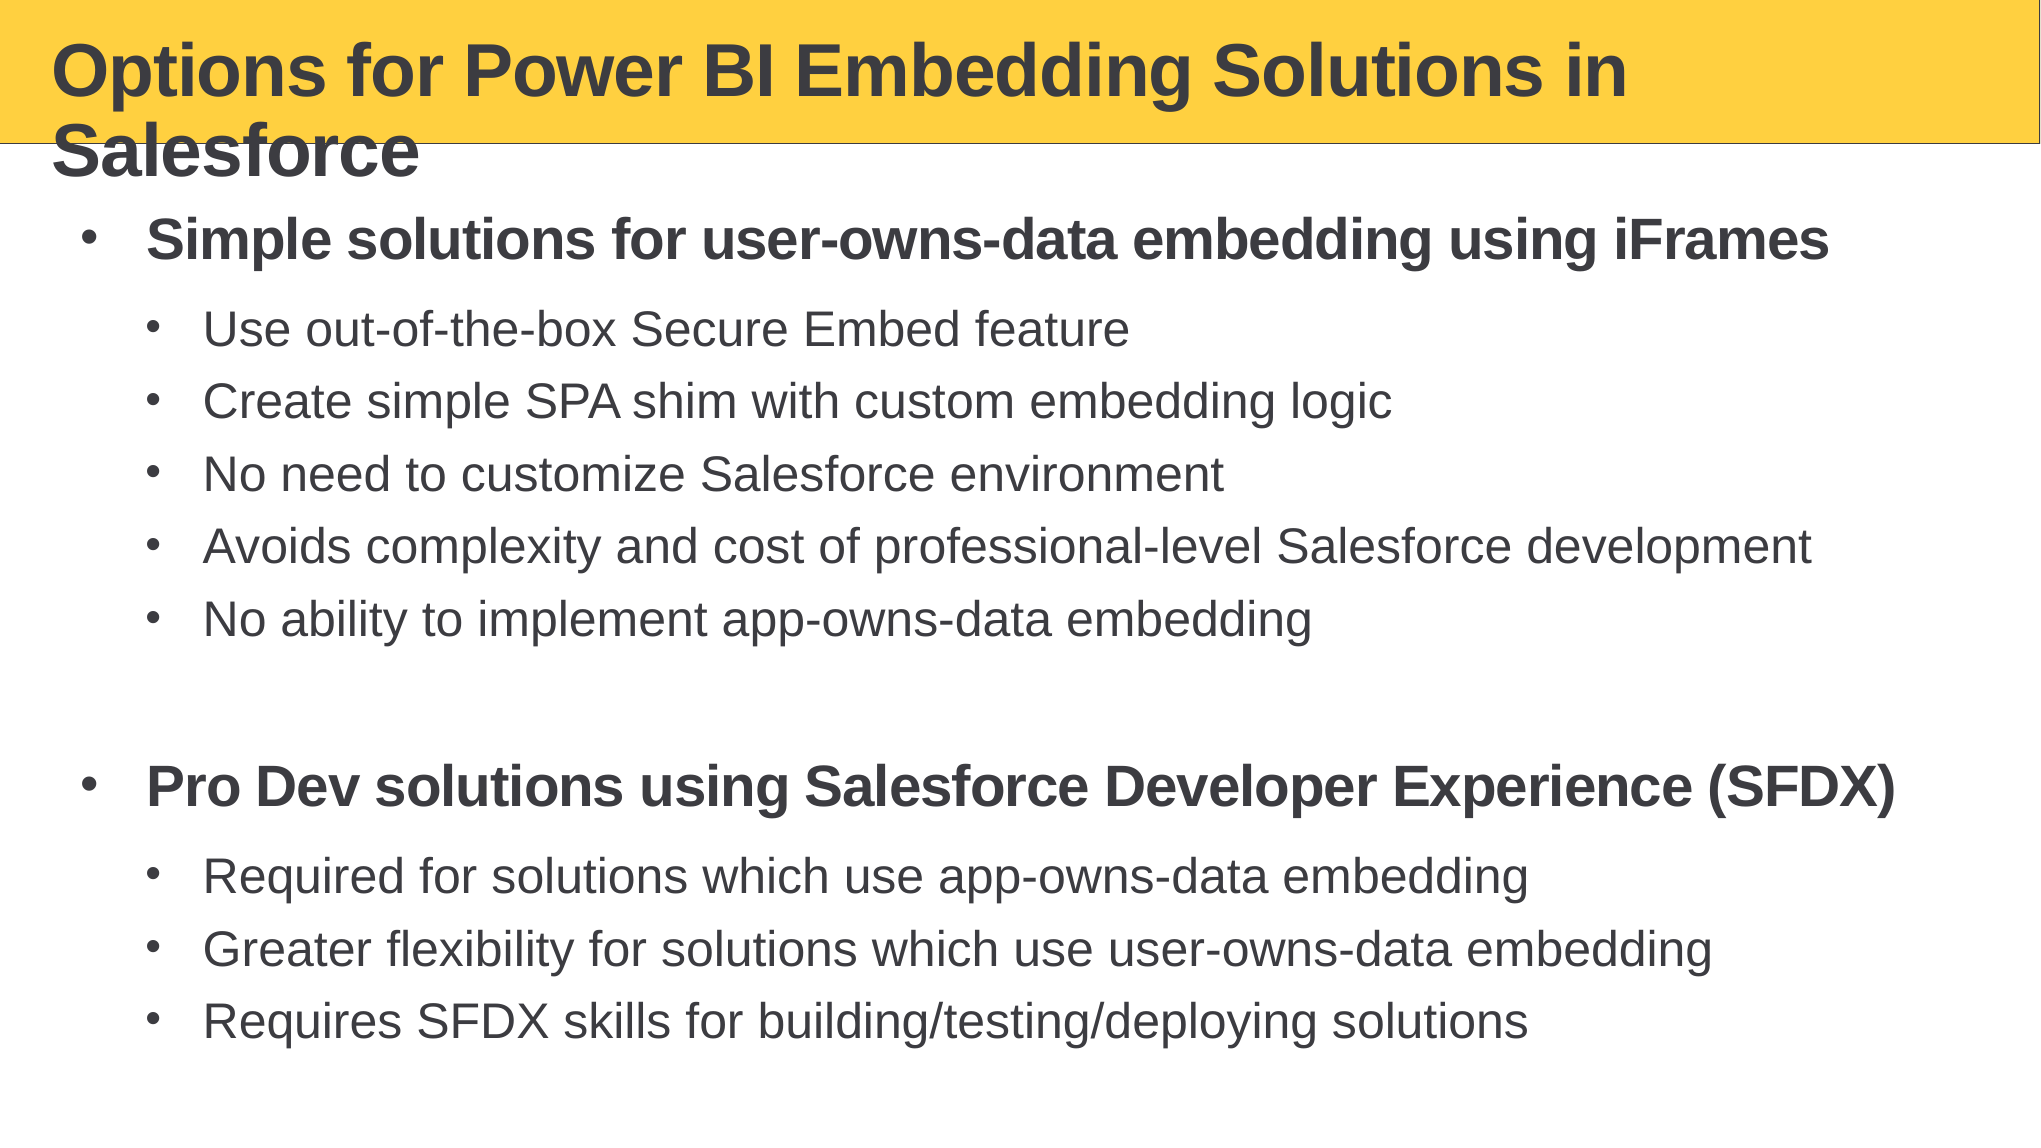

# Options for Power BI Embedding Solutions in Salesforce
Simple solutions for user-owns-data embedding using iFrames
Use out-of-the-box Secure Embed feature
Create simple SPA shim with custom embedding logic
No need to customize Salesforce environment
Avoids complexity and cost of professional-level Salesforce development
No ability to implement app-owns-data embedding

Pro Dev solutions using Salesforce Developer Experience (SFDX)
Required for solutions which use app-owns-data embedding
Greater flexibility for solutions which use user-owns-data embedding
Requires SFDX skills for building/testing/deploying solutions